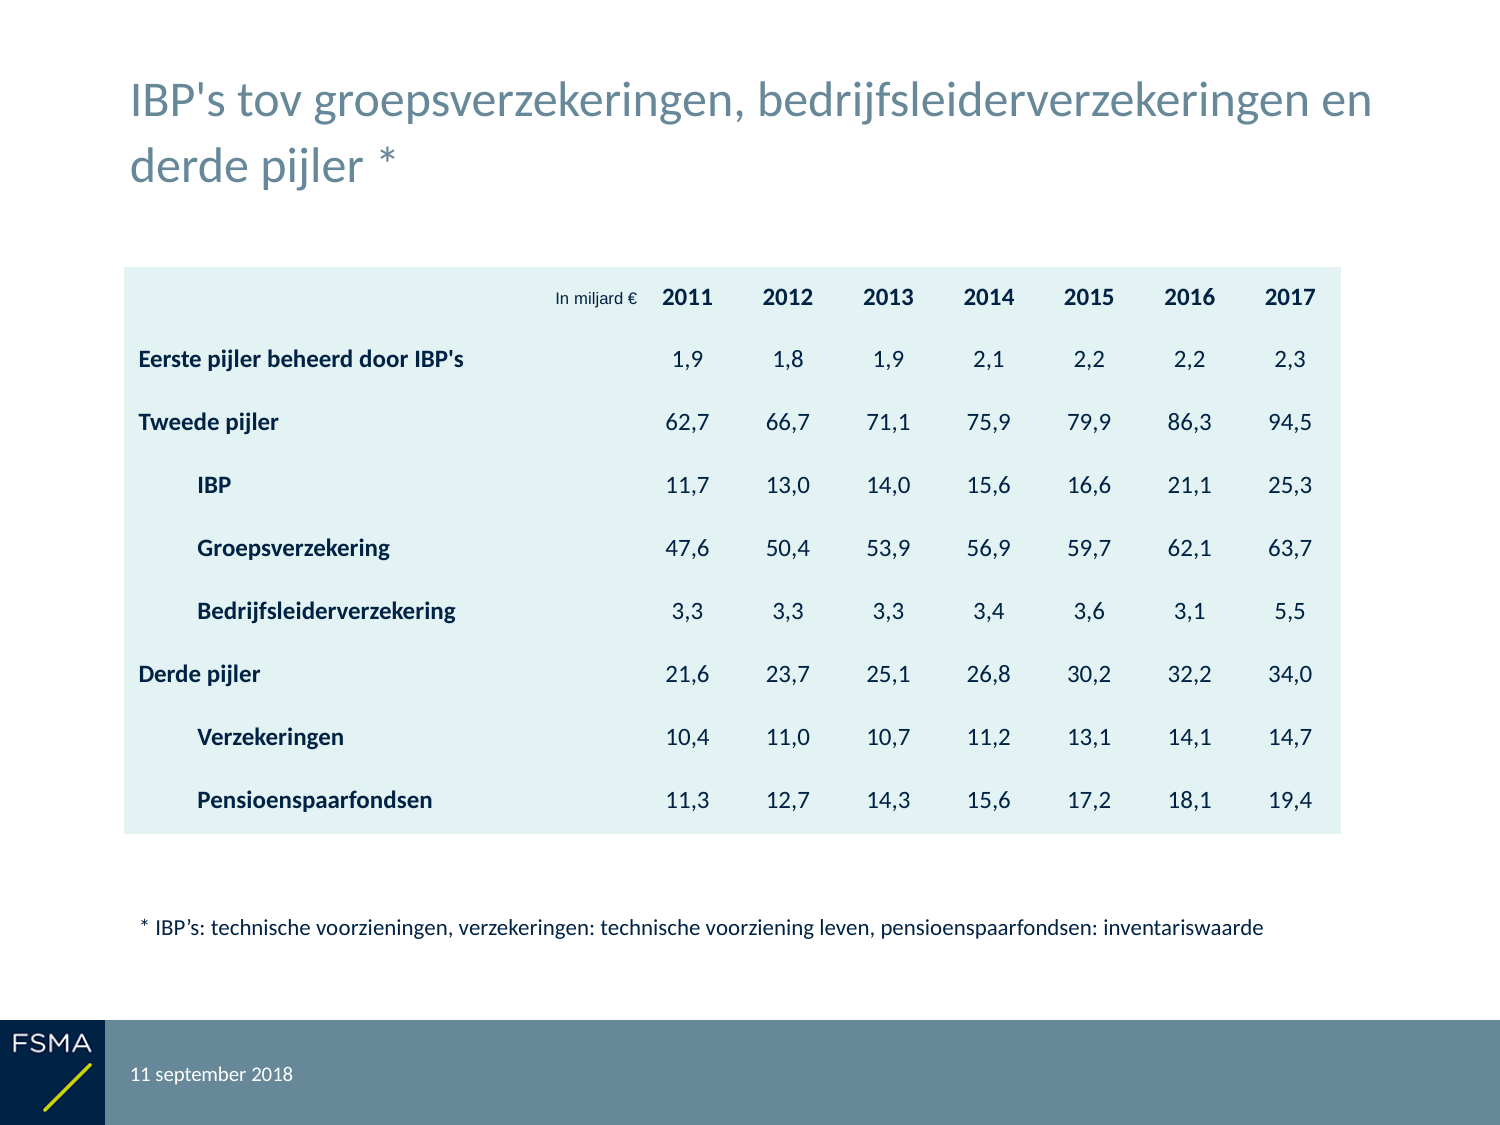

# IBP's tov groepsverzekeringen, bedrijfsleiderverzekeringen en derde pijler *
| In miljard € | 2011 | 2012 | 2013 | 2014 | 2015 | 2016 | 2017 |
| --- | --- | --- | --- | --- | --- | --- | --- |
| Eerste pijler beheerd door IBP's | 1,9 | 1,8 | 1,9 | 2,1 | 2,2 | 2,2 | 2,3 |
| Tweede pijler | 62,7 | 66,7 | 71,1 | 75,9 | 79,9 | 86,3 | 94,5 |
| IBP | 11,7 | 13,0 | 14,0 | 15,6 | 16,6 | 21,1 | 25,3 |
| Groepsverzekering | 47,6 | 50,4 | 53,9 | 56,9 | 59,7 | 62,1 | 63,7 |
| Bedrijfsleiderverzekering | 3,3 | 3,3 | 3,3 | 3,4 | 3,6 | 3,1 | 5,5 |
| Derde pijler | 21,6 | 23,7 | 25,1 | 26,8 | 30,2 | 32,2 | 34,0 |
| Verzekeringen | 10,4 | 11,0 | 10,7 | 11,2 | 13,1 | 14,1 | 14,7 |
| Pensioenspaarfondsen | 11,3 | 12,7 | 14,3 | 15,6 | 17,2 | 18,1 | 19,4 |
* IBP’s: technische voorzieningen, verzekeringen: technische voorziening leven, pensioenspaarfondsen: inventariswaarde
11 september 2018
Rapportering over het boekjaar 2017
44